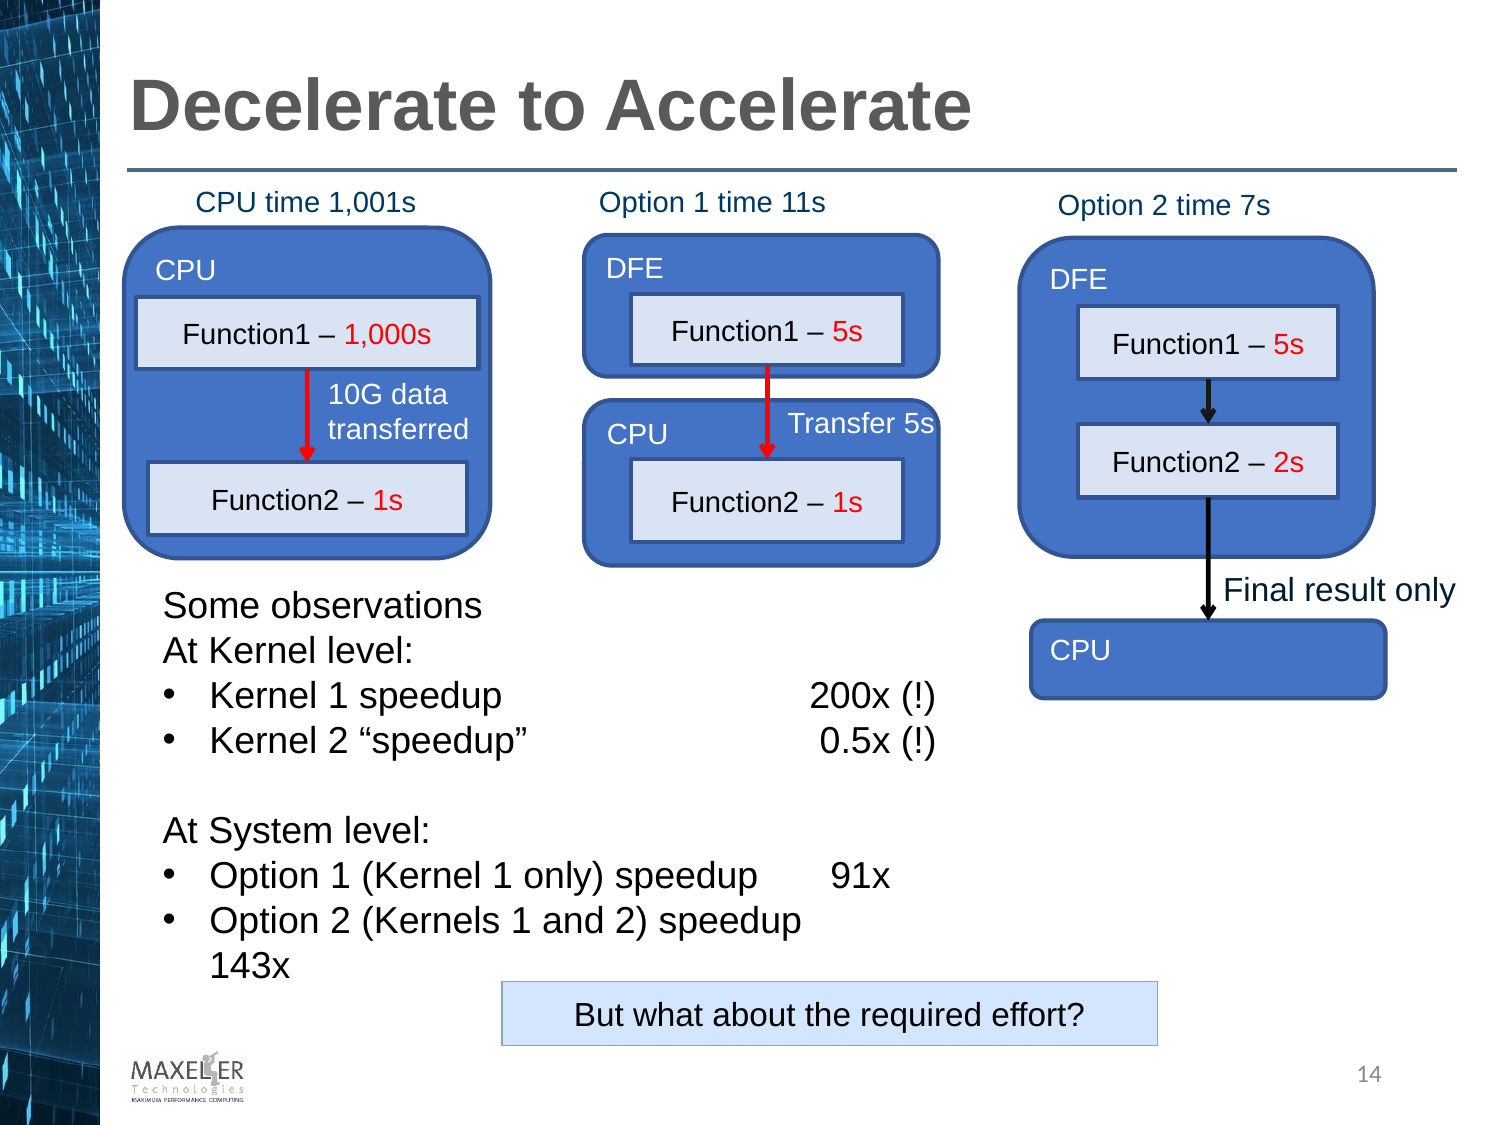

Decelerate to Accelerate

CPU time 1,001s
Option 1 time 11s
Option 2 time 7s
CPU
DFE
DFE
Function1 – 5s
Function1 – 1,000s
Function1 – 5s
10G data transferred
Transfer 5s
CPU
Function2 – 2s
Function2 – 1s
Function2 – 1s
Final result only
Some observations
At Kernel level:
Kernel 1 speedup 		200x (!)
Kernel 2 “speedup” 		 0.5x (!)

At System level:
Option 1 (Kernel 1 only) speedup 	  91x
Option 2 (Kernels 1 and 2) speedup 	143x

CPU
But what about the required effort?
14